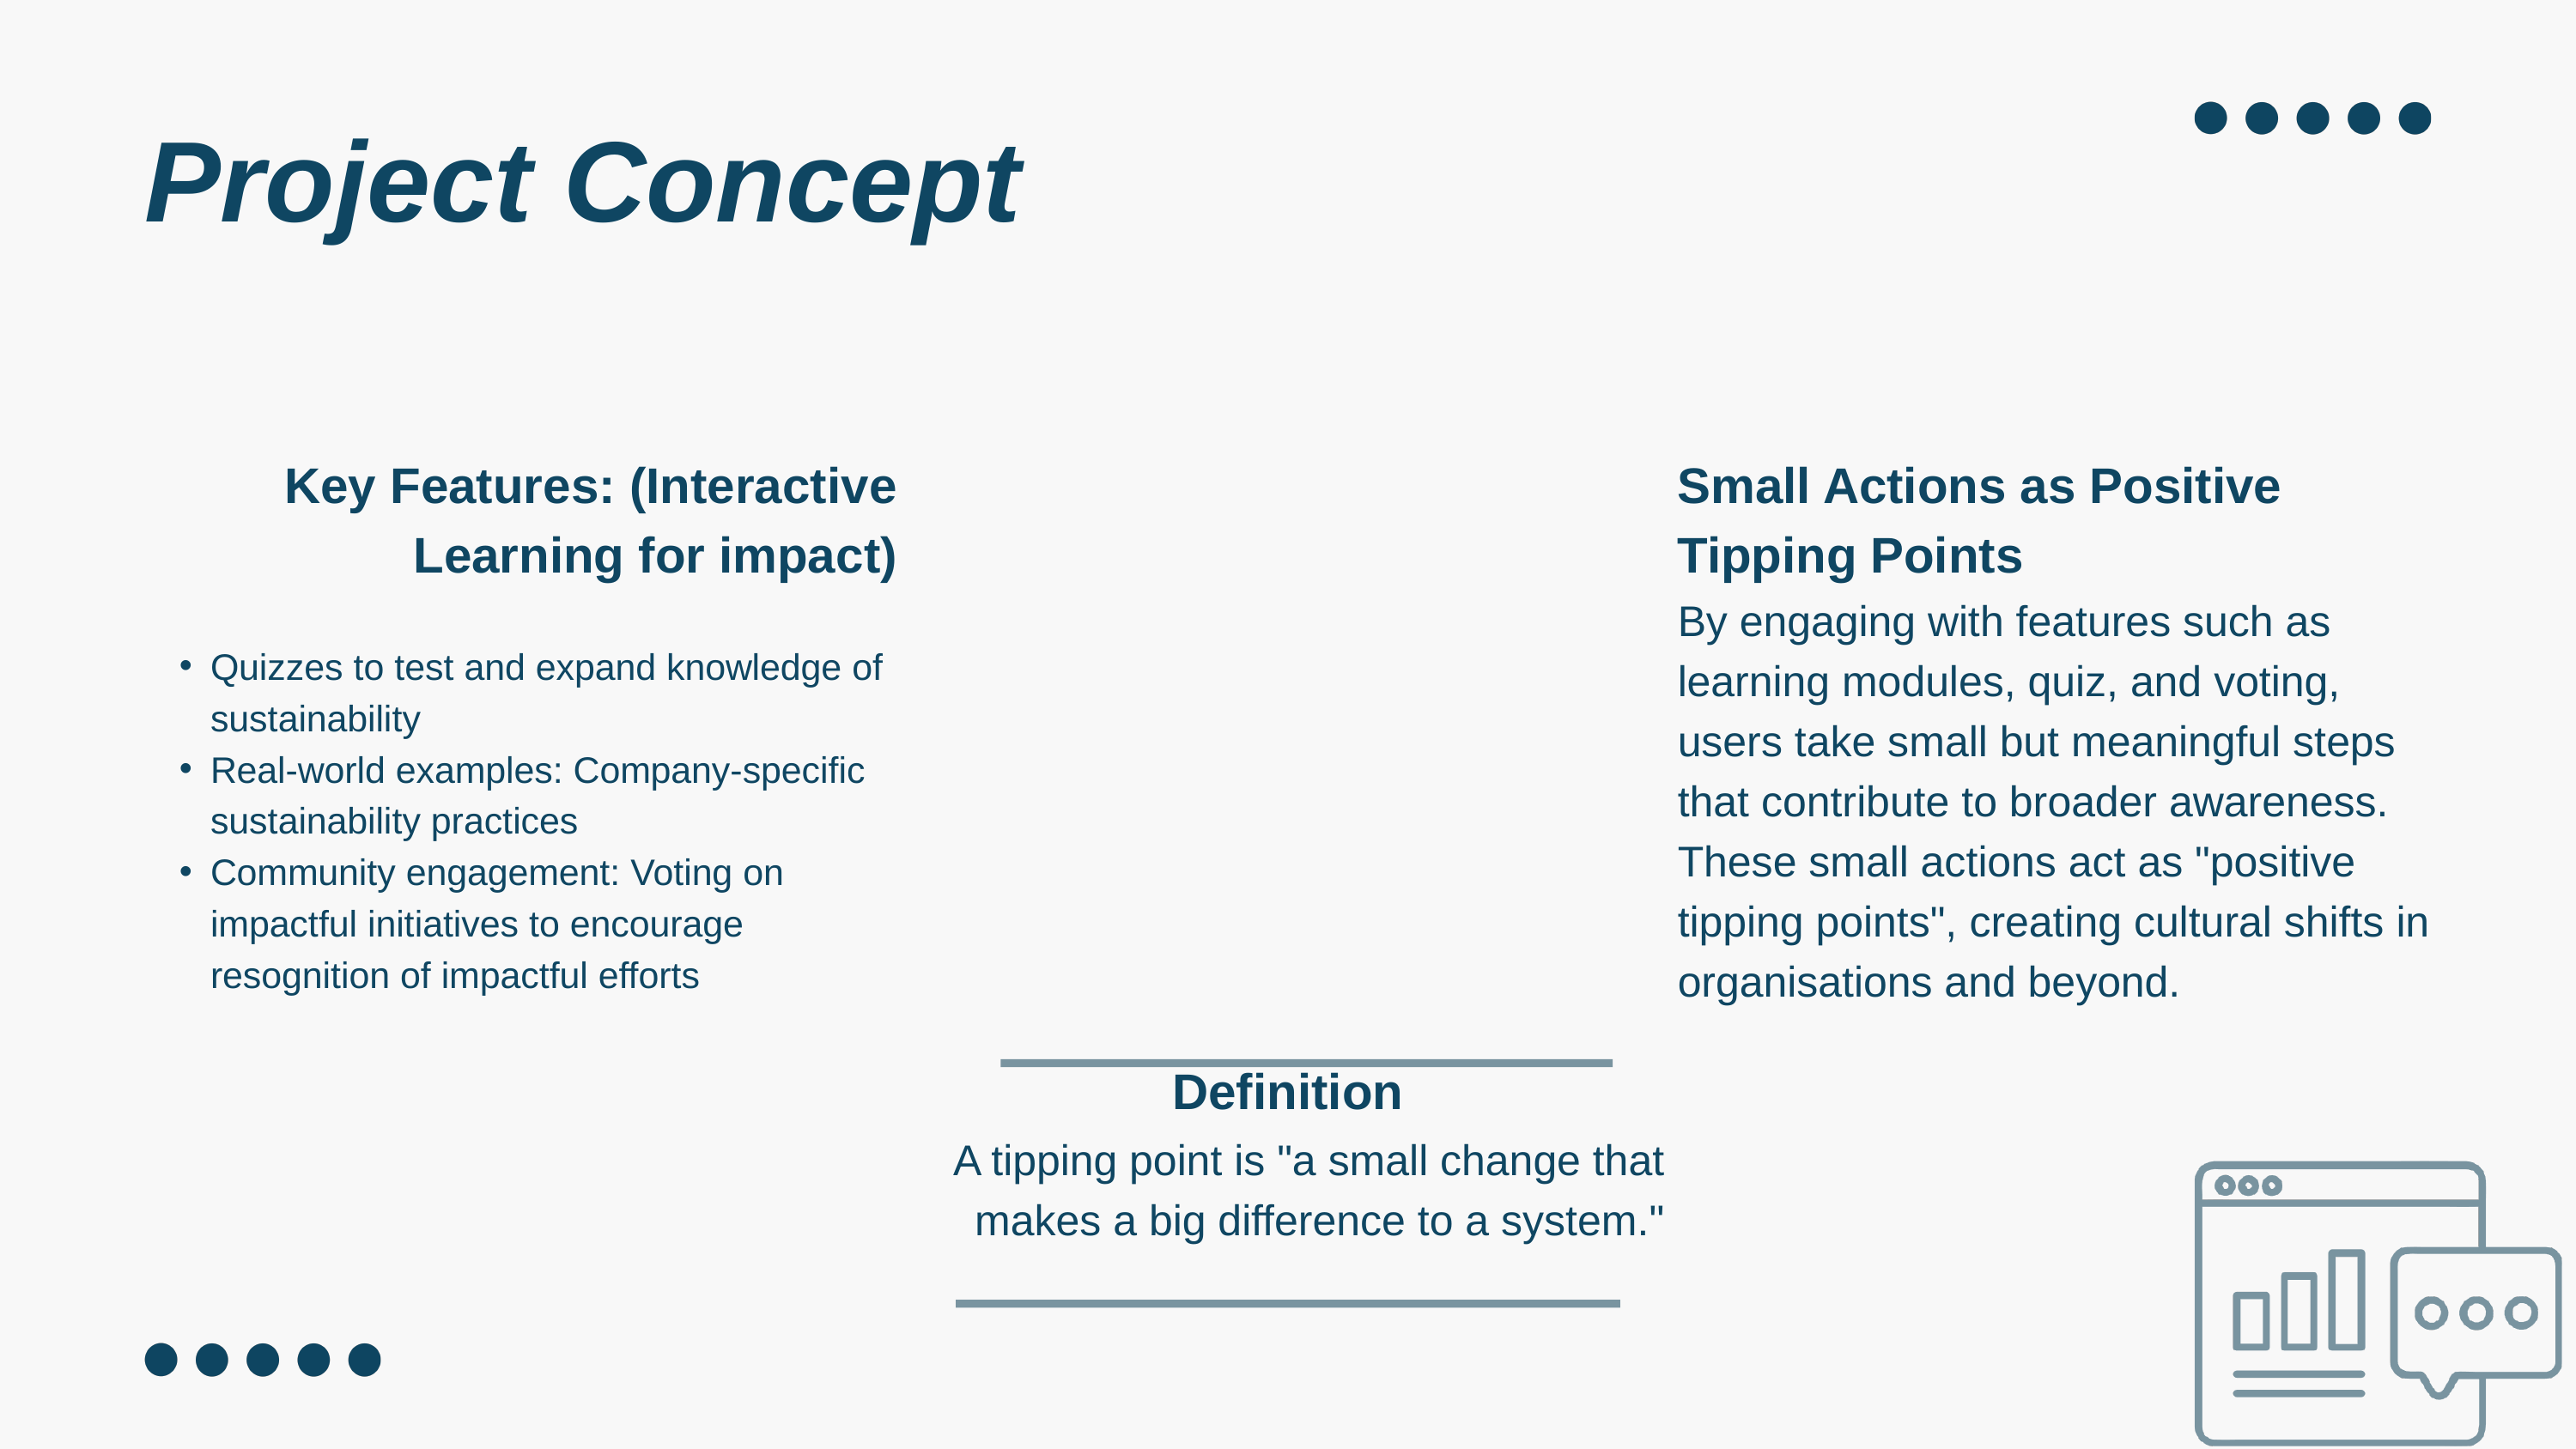

Project Concept​

Key Features: (Interactive Learning for impact)
Small Actions as Positive Tipping Points​
​
Quizzes to test and expand knowledge of sustainability​
Real-world examples: Company-specific sustainability practices​
Community engagement: Voting on impactful initiatives to encourage resognition of impactful efforts

By engaging with features such as learning modules, quiz, and voting, users take small but meaningful steps that contribute to broader awareness. These small actions act as "positive tipping points", creating cultural shifts in organisations and beyond.​

Definition

A tipping point is "a small change that makes a big difference to a system."​